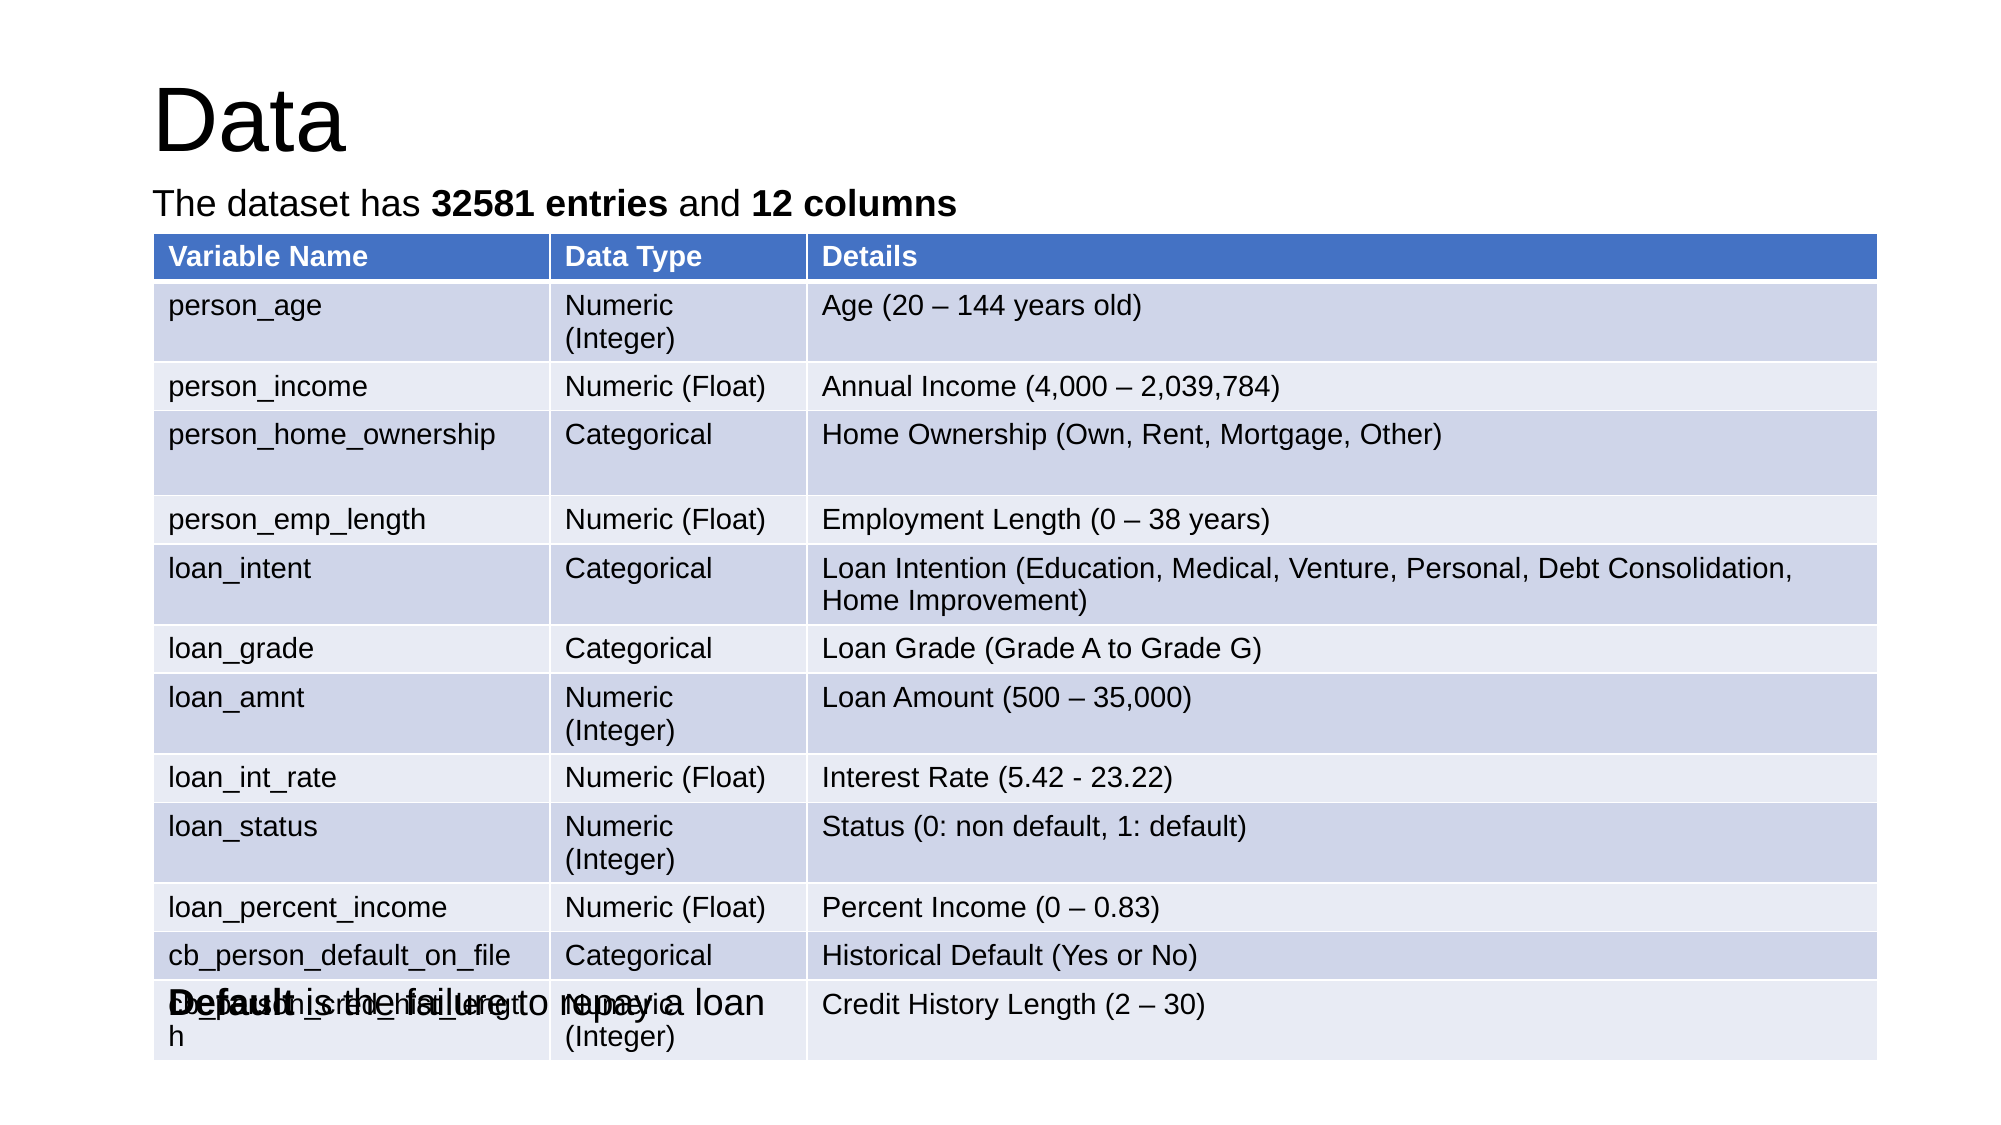

# Data
The dataset has 32581 entries and 12 columns
| Variable Name | Data Type | Details |
| --- | --- | --- |
| person\_age | Numeric (Integer) | Age (20 – 144 years old) |
| person\_income | Numeric (Float) | Annual Income (4,000 – 2,039,784) |
| person\_home\_ownership | Categorical | Home Ownership (Own, Rent, Mortgage, Other) |
| person\_emp\_length | Numeric (Float) | Employment Length (0 – 38 years) |
| loan\_intent | Categorical | Loan Intention (Education, Medical, Venture, Personal, Debt Consolidation, Home Improvement) |
| loan\_grade | Categorical | Loan Grade (Grade A to Grade G) |
| loan\_amnt | Numeric (Integer) | Loan Amount (500 – 35,000) |
| loan\_int\_rate | Numeric (Float) | Interest Rate (5.42 - 23.22) |
| loan\_status | Numeric (Integer) | Status (0: non default, 1: default) |
| loan\_percent\_income | Numeric (Float) | Percent Income (0 – 0.83) |
| cb\_person\_default\_on\_file | Categorical | Historical Default (Yes or No) |
| cb\_person\_cred\_hist\_length | Numeric (Integer) | Credit History Length (2 – 30) |
Default is the failure to repay a loan